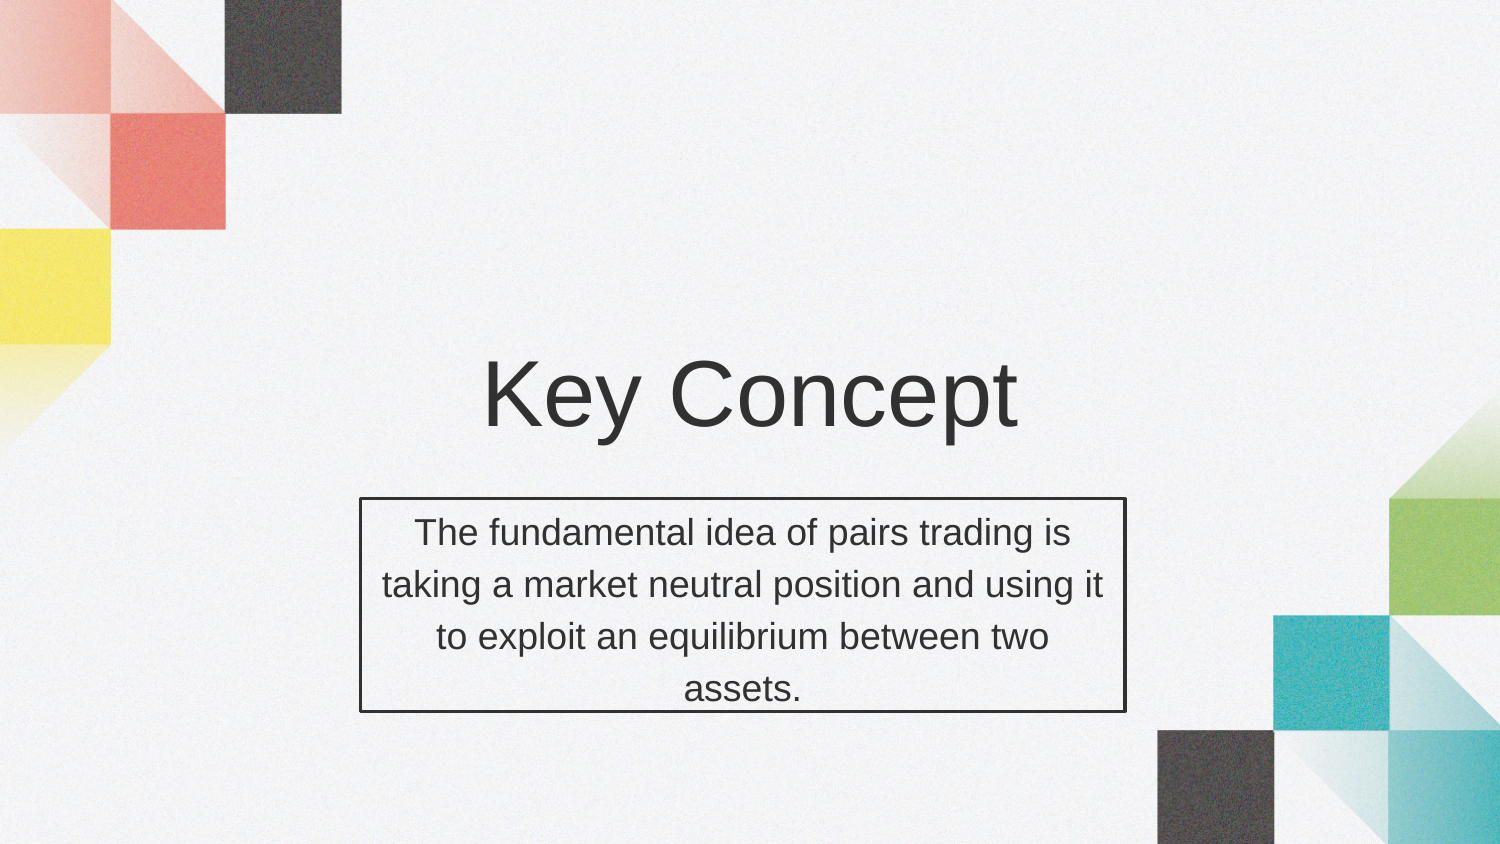

# Key Concept
The fundamental idea of pairs trading is taking a market neutral position and using it to exploit an equilibrium between two assets.